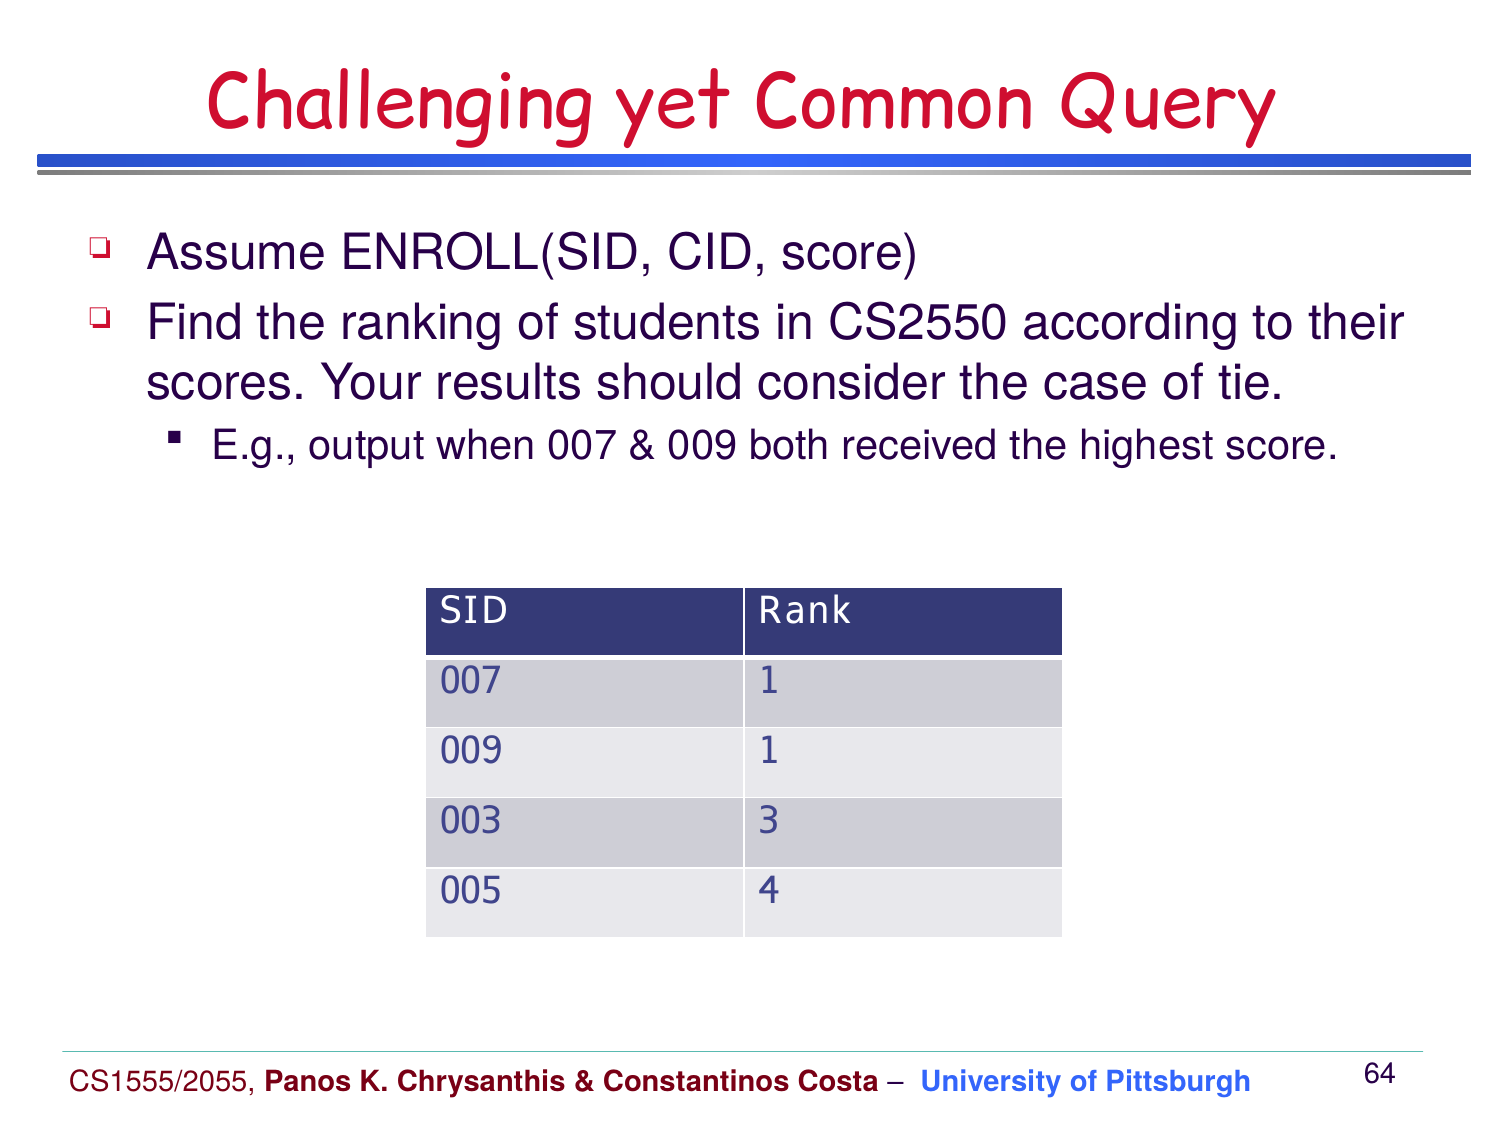

# Challenging yet Common Query
Assume ENROLL(SID, CID, score)
Find the ranking of students in CS2550 according to their scores. Your results should consider the case of tie.
E.g., output when 007 & 009 both received the highest score.
| SID | Rank |
| --- | --- |
| 007 | 1 |
| 009 | 1 |
| 003 | 3 |
| 005 | 4 |